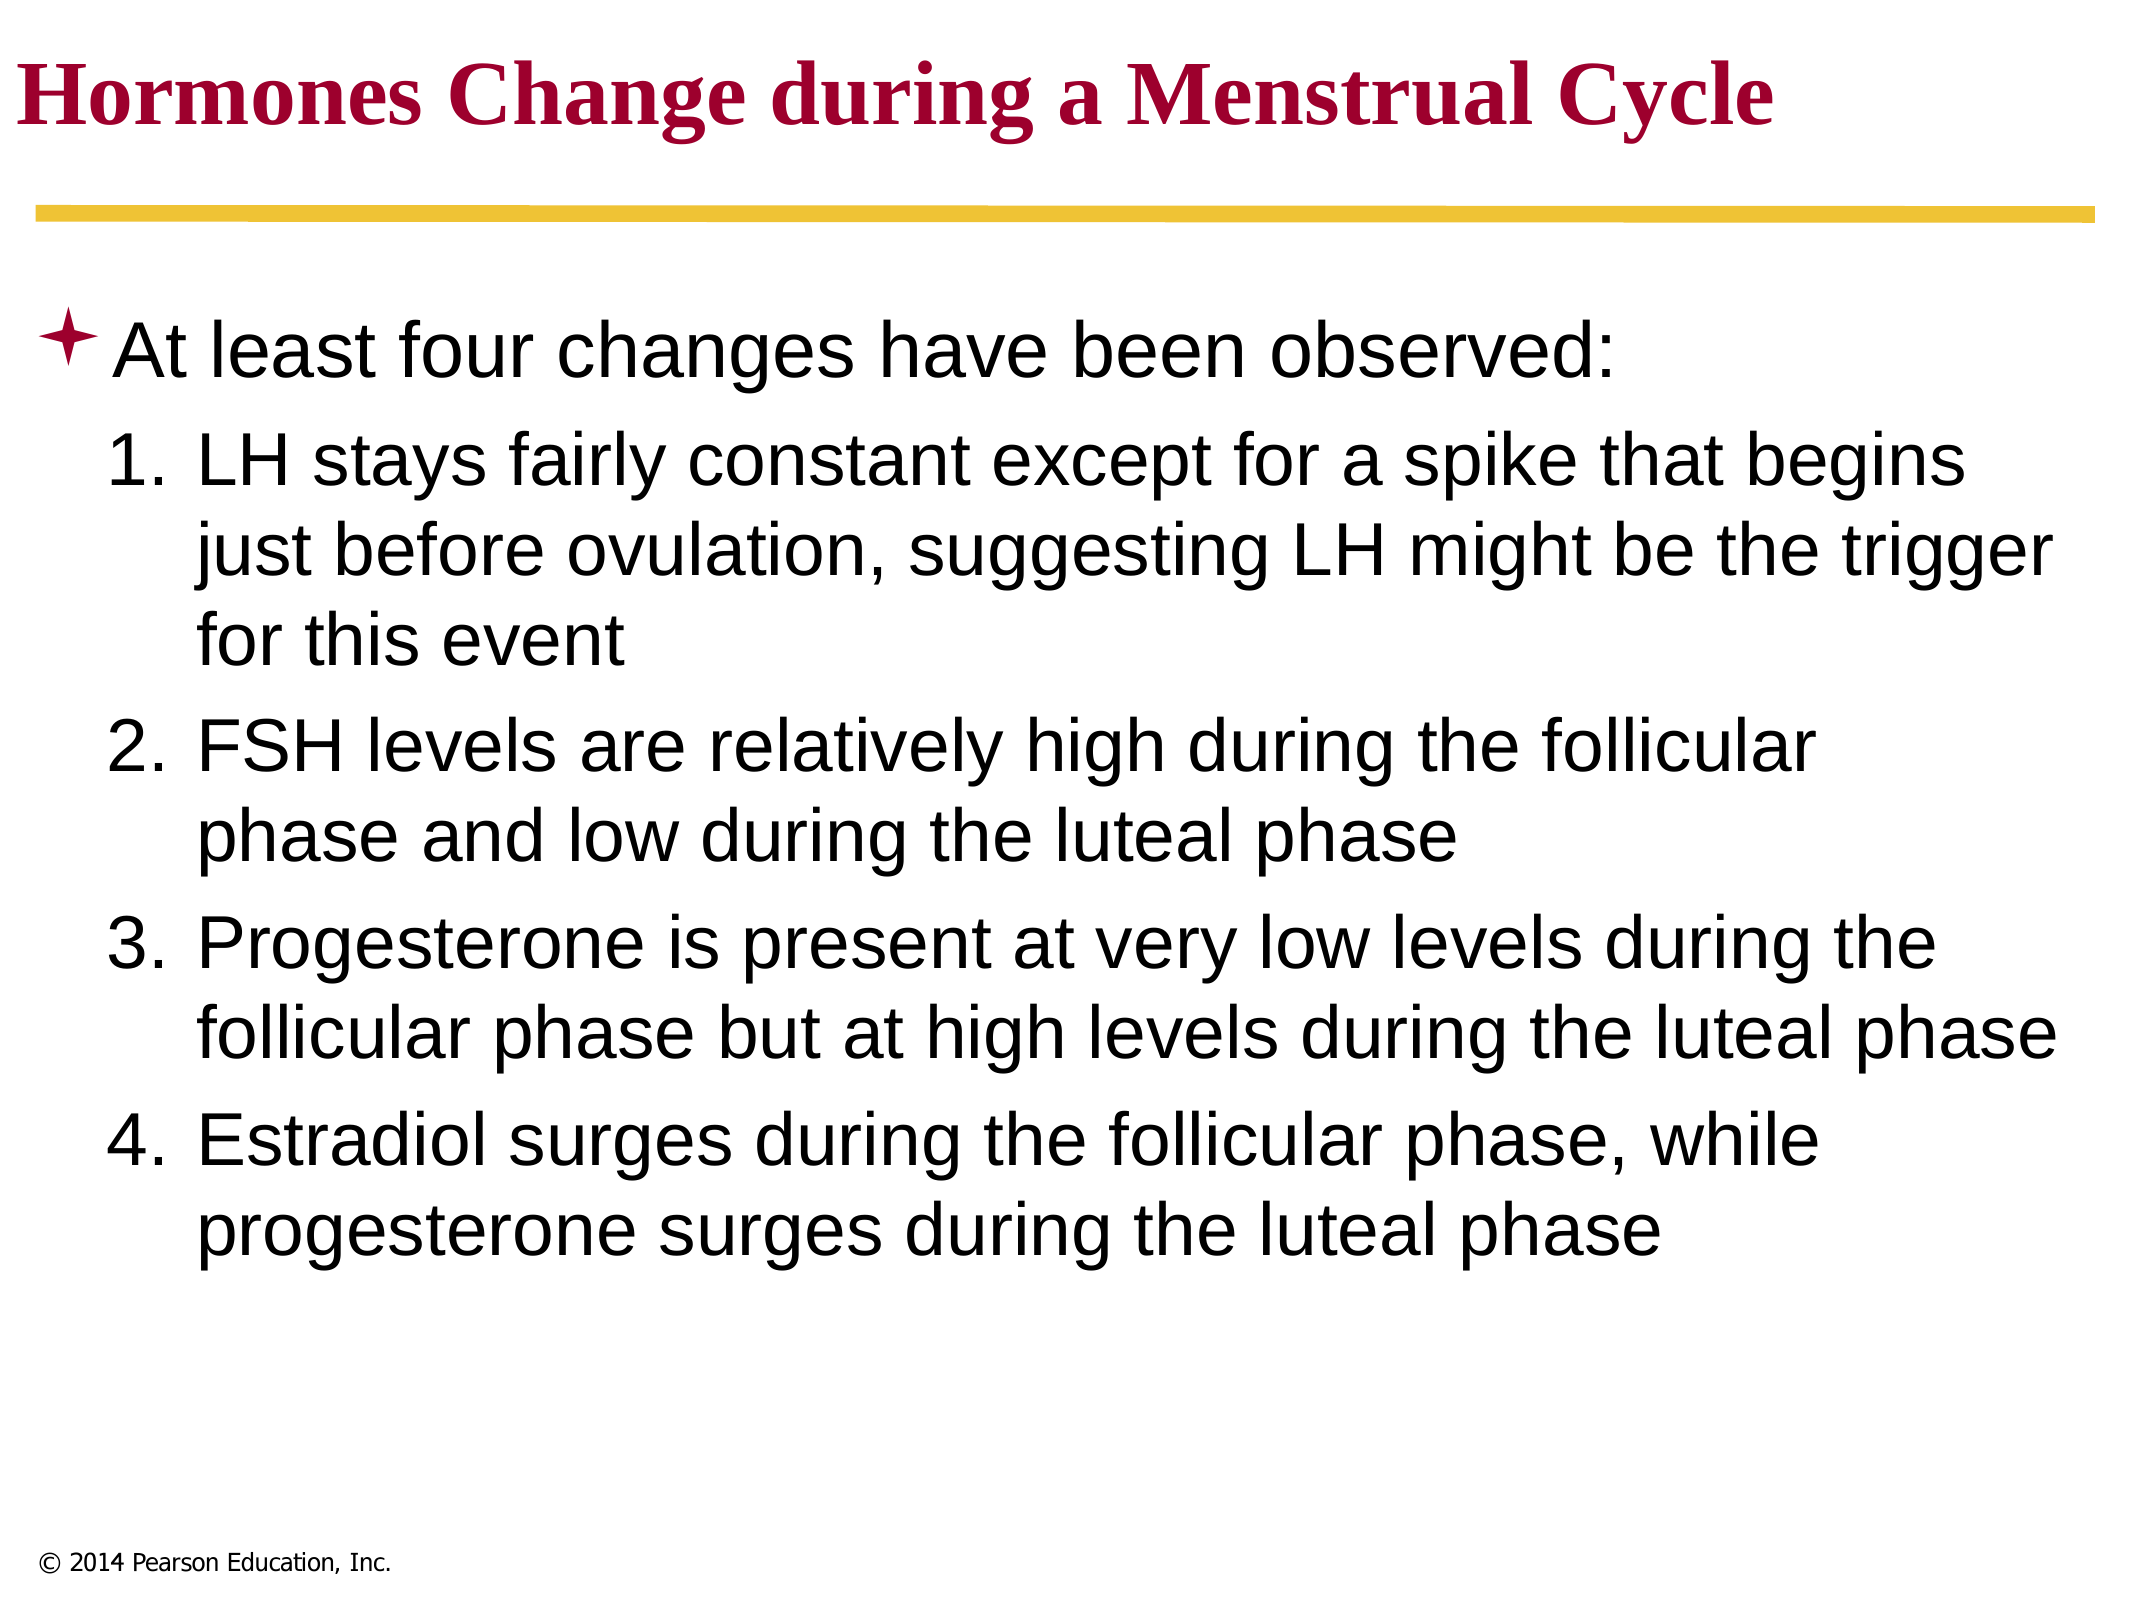

Hormones Change during a Menstrual Cycle

At least four changes have been observed:
LH stays fairly constant except for a spike that begins
just before ovulation, suggesting LH might be the trigger for this event
FSH levels are relatively high during the follicular
phase and low during the luteal phase
Progesterone is present at very low levels during the follicular phase but at high levels during the luteal phase
Estradiol surges during the follicular phase, while progesterone surges during the luteal phase